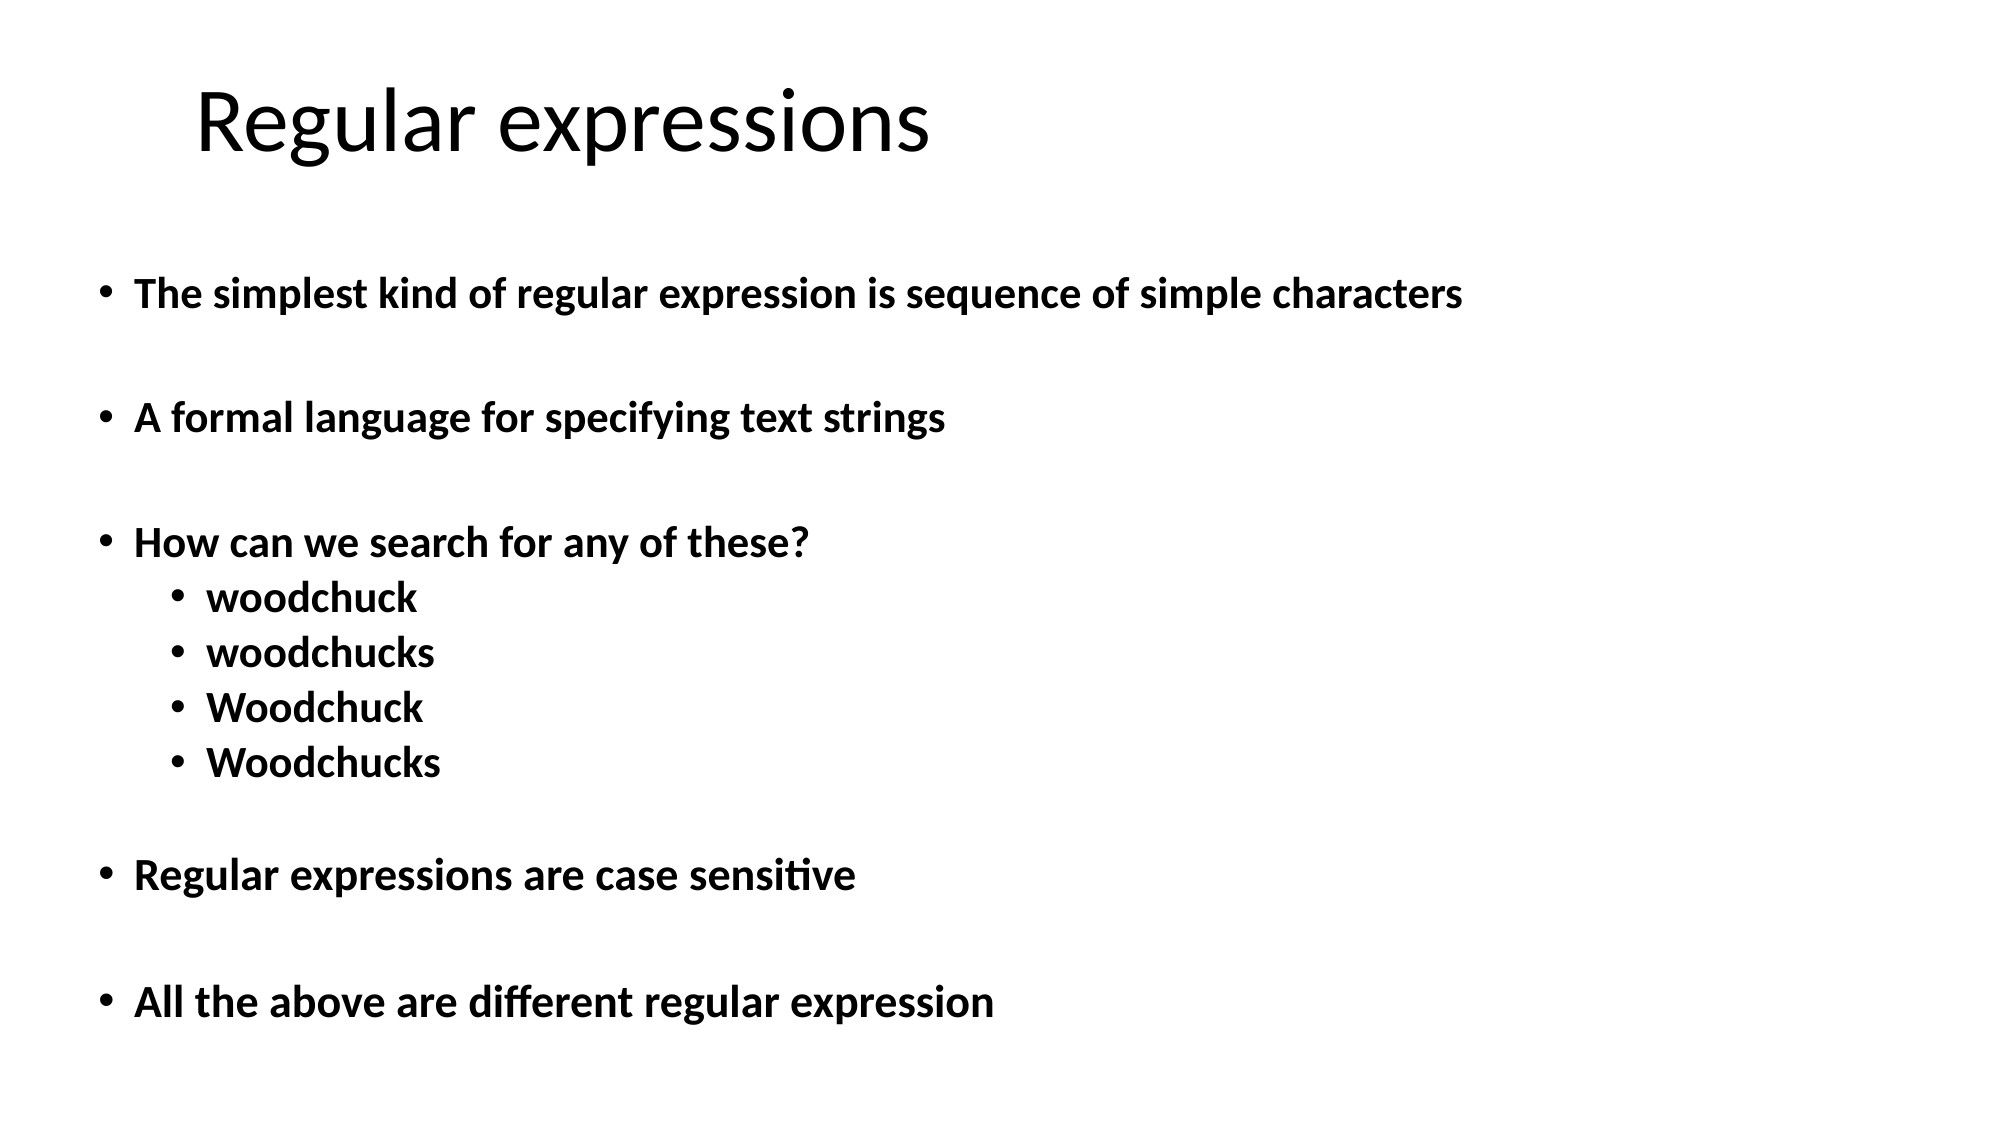

# Regular expressions
The simplest kind of regular expression is sequence of simple characters

A formal language for specifying text strings

How can we search for any of these?
woodchuck
woodchucks
Woodchuck
Woodchucks

Regular expressions are case sensitive

All the above are different regular expression